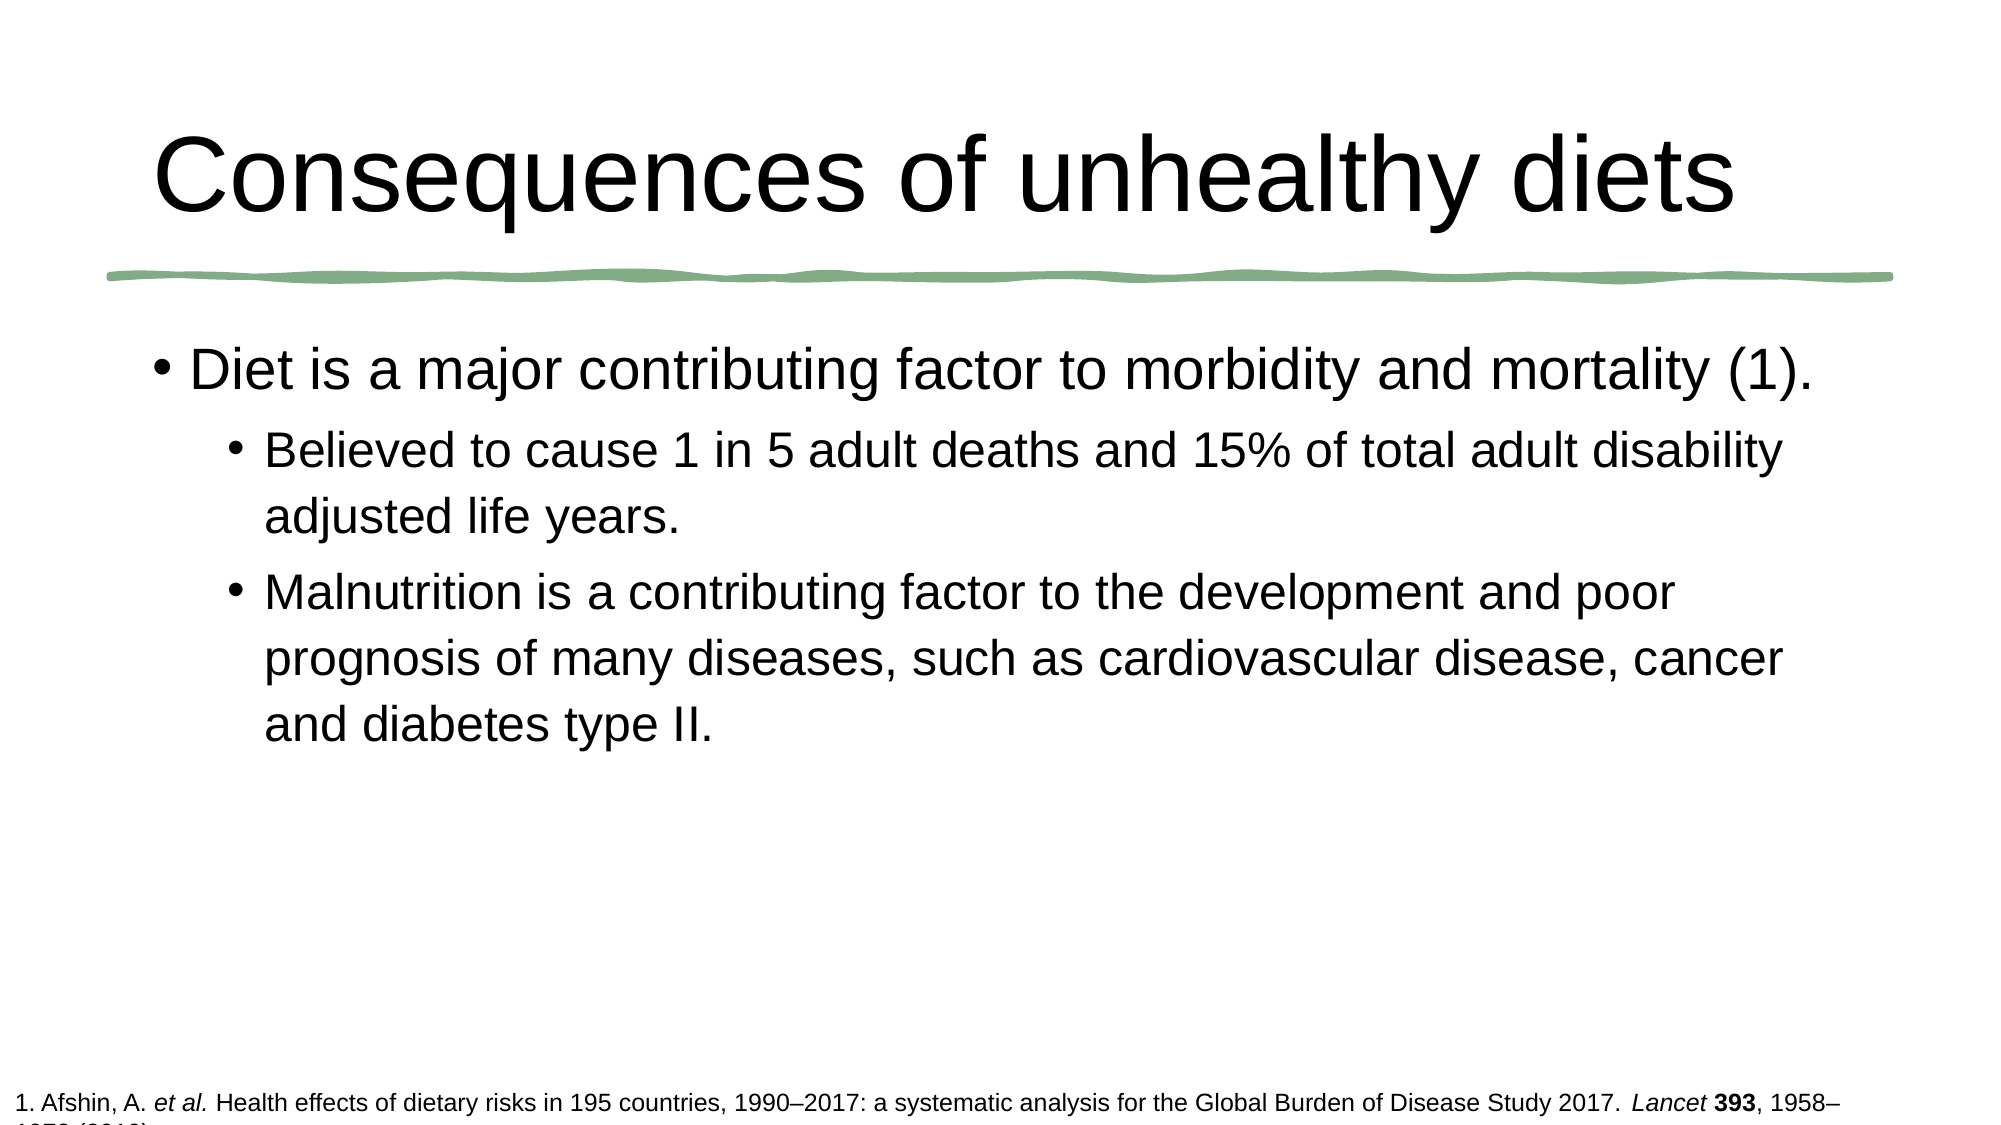

# Consequences of unhealthy diets

Diet is a major contributing factor to morbidity and mortality (1).
Believed to cause 1 in 5 adult deaths and 15% of total adult disability adjusted life years.
Malnutrition is a contributing factor to the development and poor prognosis of many diseases, such as cardiovascular disease, cancer and diabetes type II.
1. Afshin, A. et al. Health effects of dietary risks in 195 countries, 1990–2017: a systematic analysis for the Global Burden of Disease Study 2017. Lancet 393, 1958–1972 (2019).